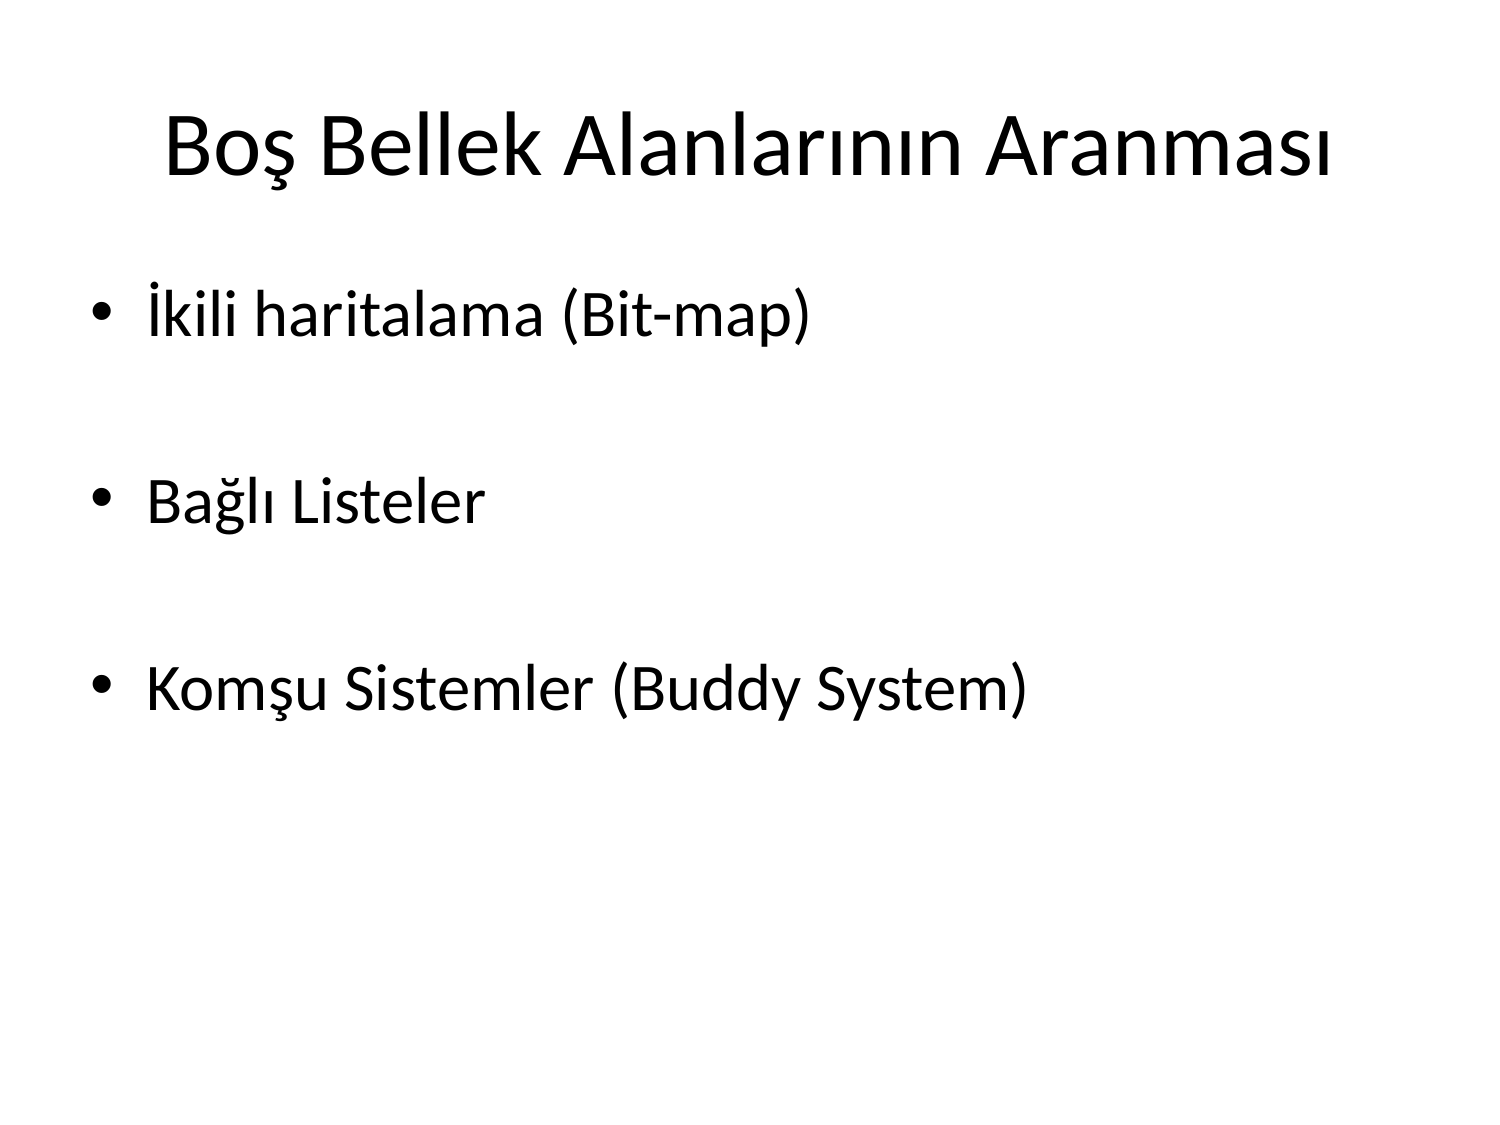

# Boş Bellek Alanlarının Aranması
İkili haritalama (Bit-map)

Bağlı Listeler

Komşu Sistemler (Buddy System)